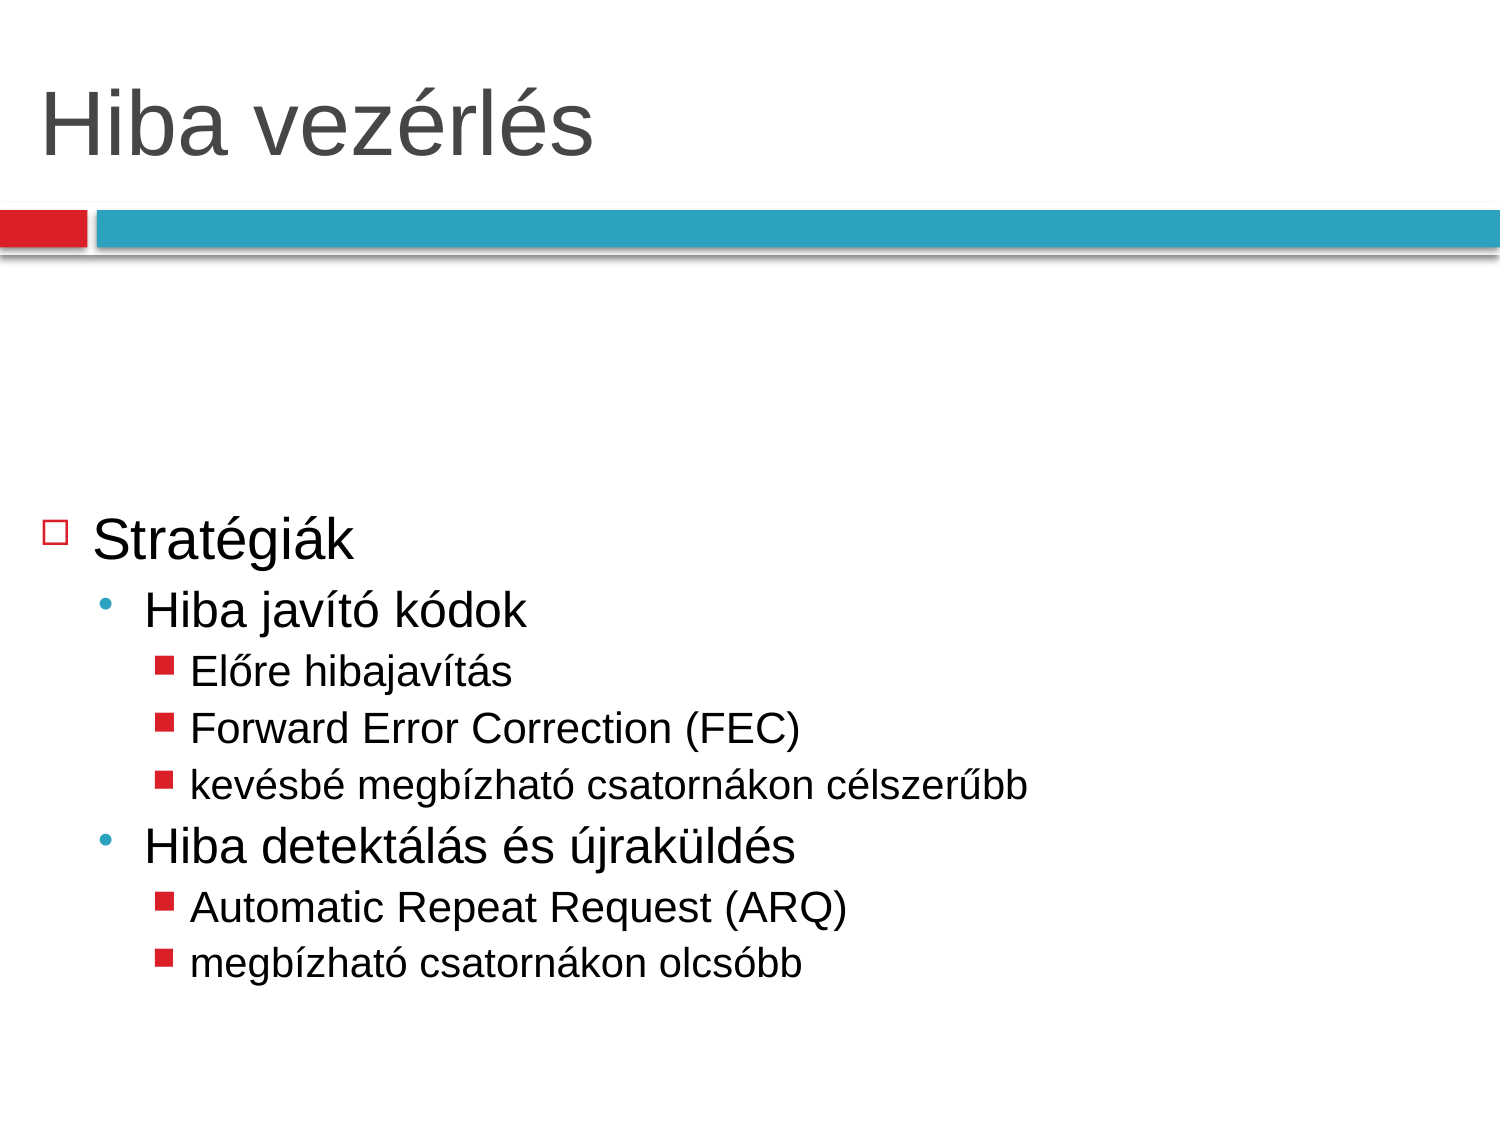

# Hiba vezérlés

Stratégiák
Hiba javító kódok
Előre hibajavítás
Forward Error Correction (FEC)
kevésbé megbízható csatornákon célszerűbb
Hiba detektálás és újraküldés
Automatic Repeat Request (ARQ)
megbízható csatornákon olcsóbb